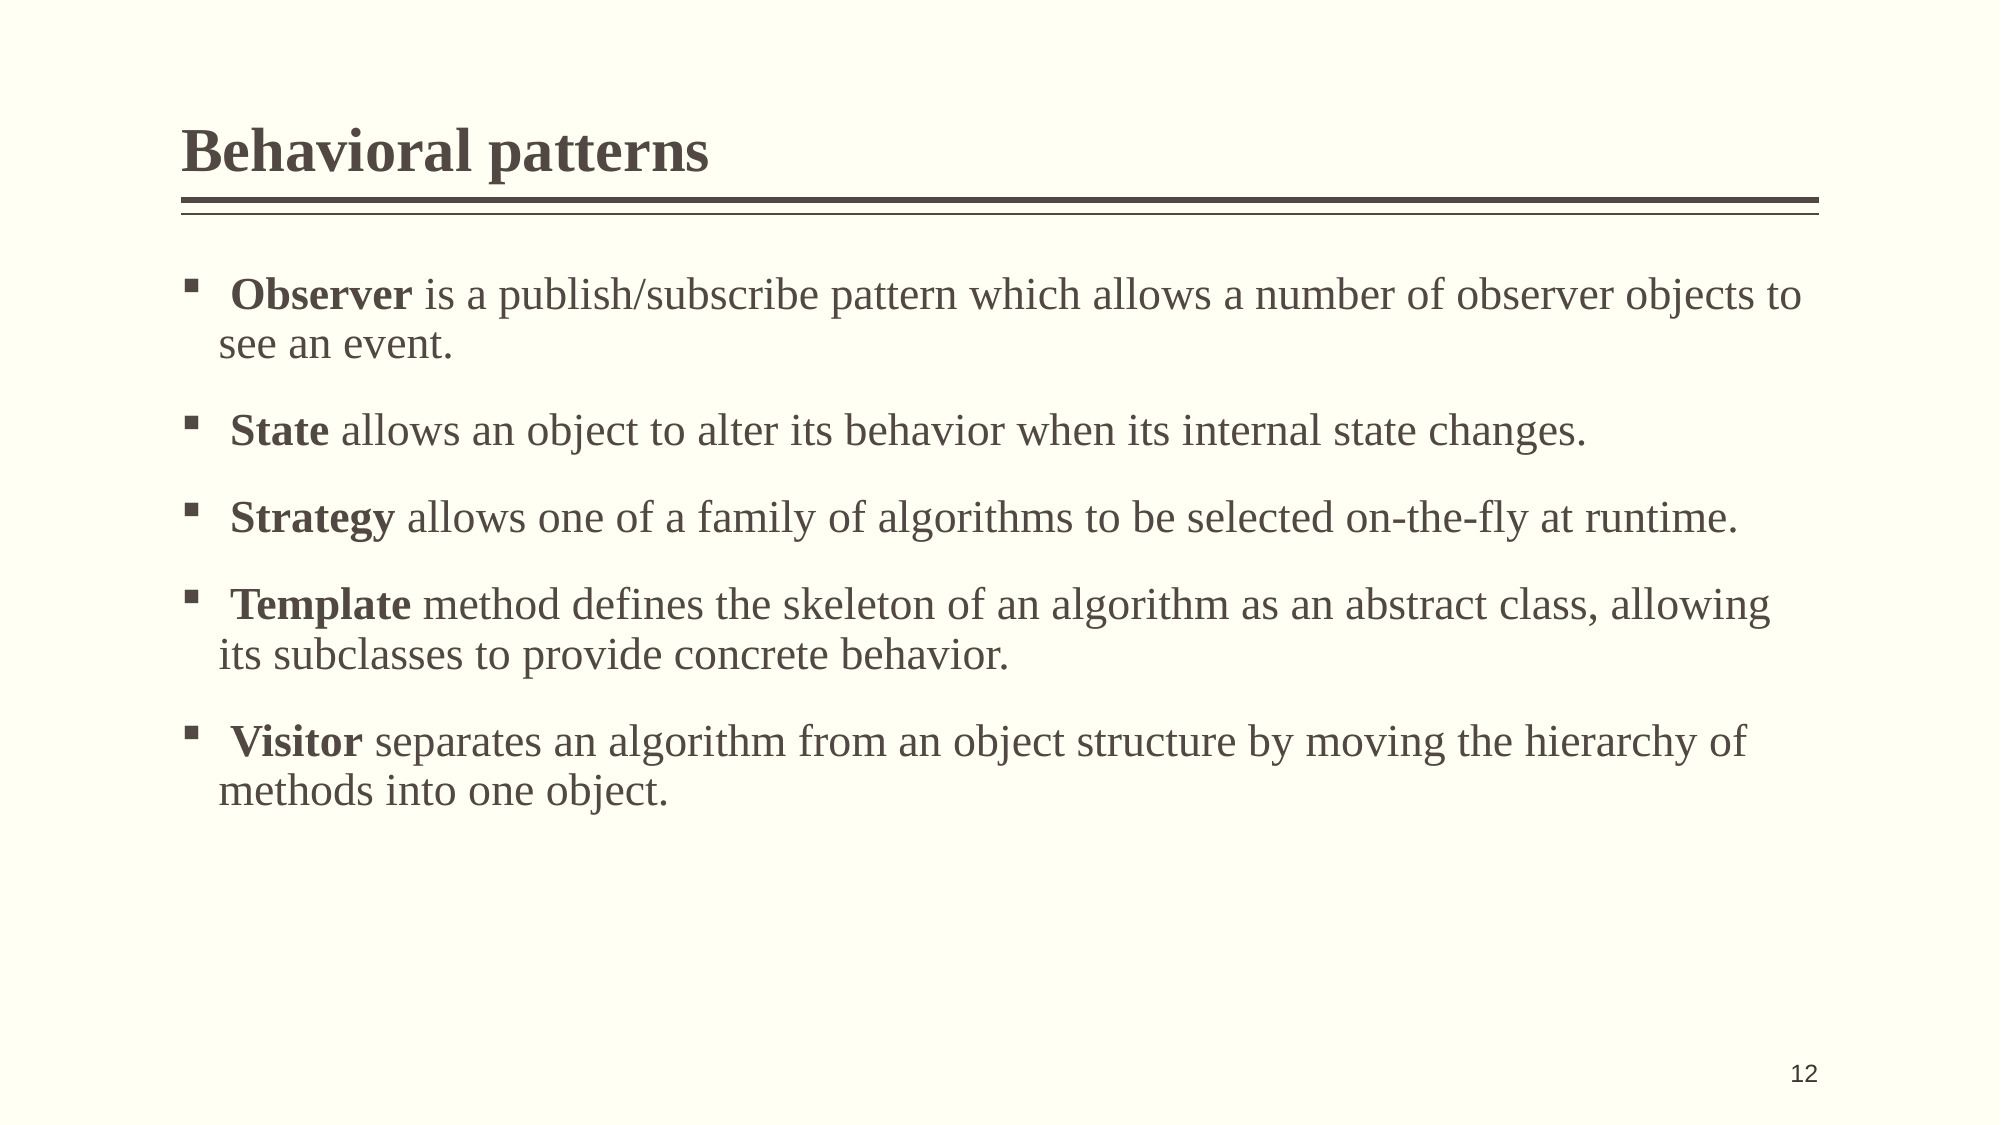

# Behavioral patterns
 Observer is a publish/subscribe pattern which allows a number of observer objects to see an event.
 State allows an object to alter its behavior when its internal state changes.
 Strategy allows one of a family of algorithms to be selected on-the-fly at runtime.
 Template method defines the skeleton of an algorithm as an abstract class, allowing its subclasses to provide concrete behavior.
 Visitor separates an algorithm from an object structure by moving the hierarchy of methods into one object.
12